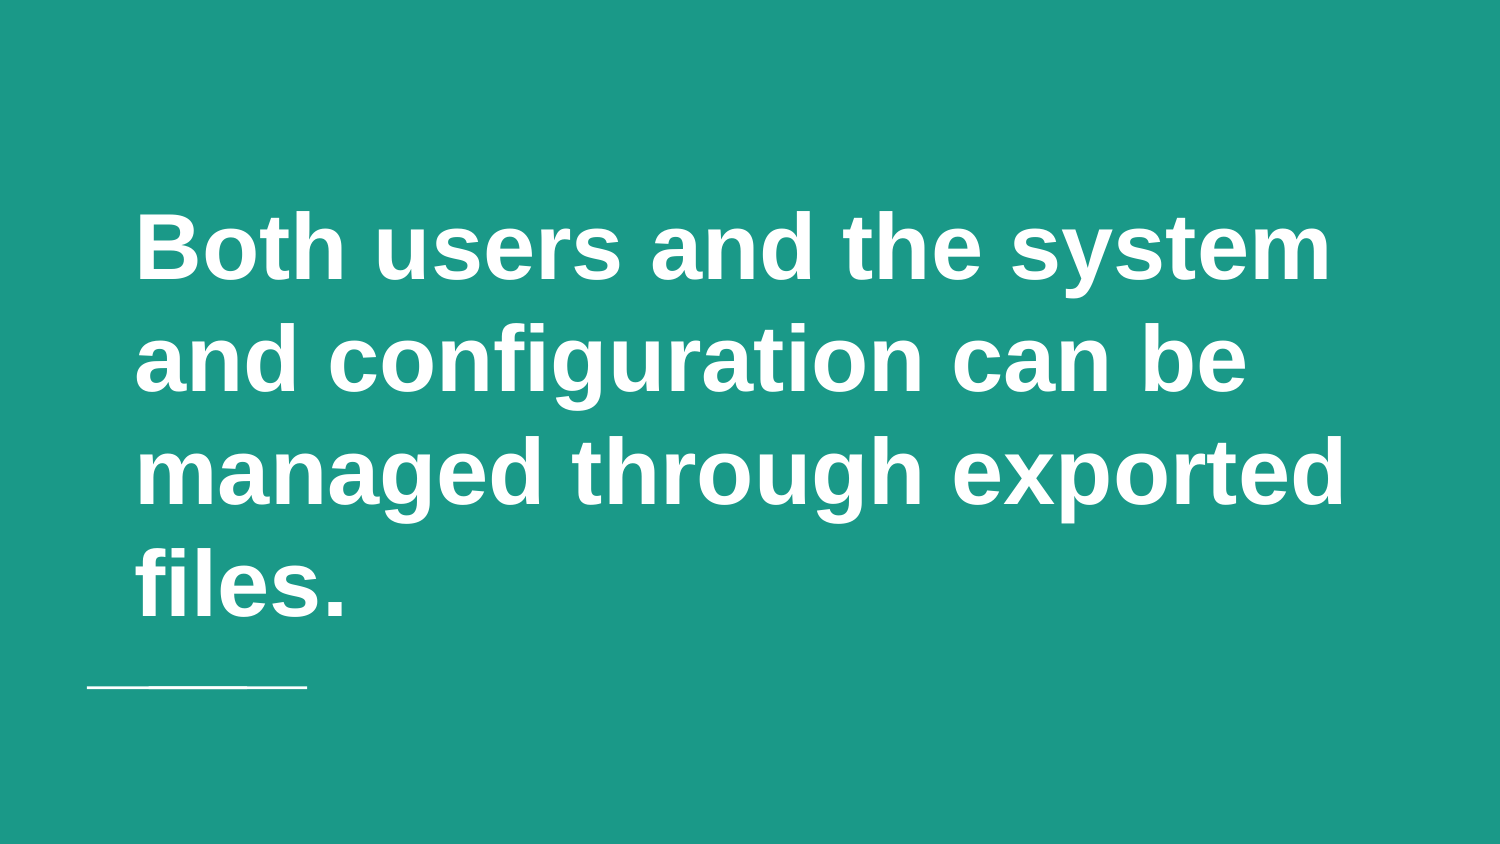

# Both users and the system and configuration can be managed through exported files.